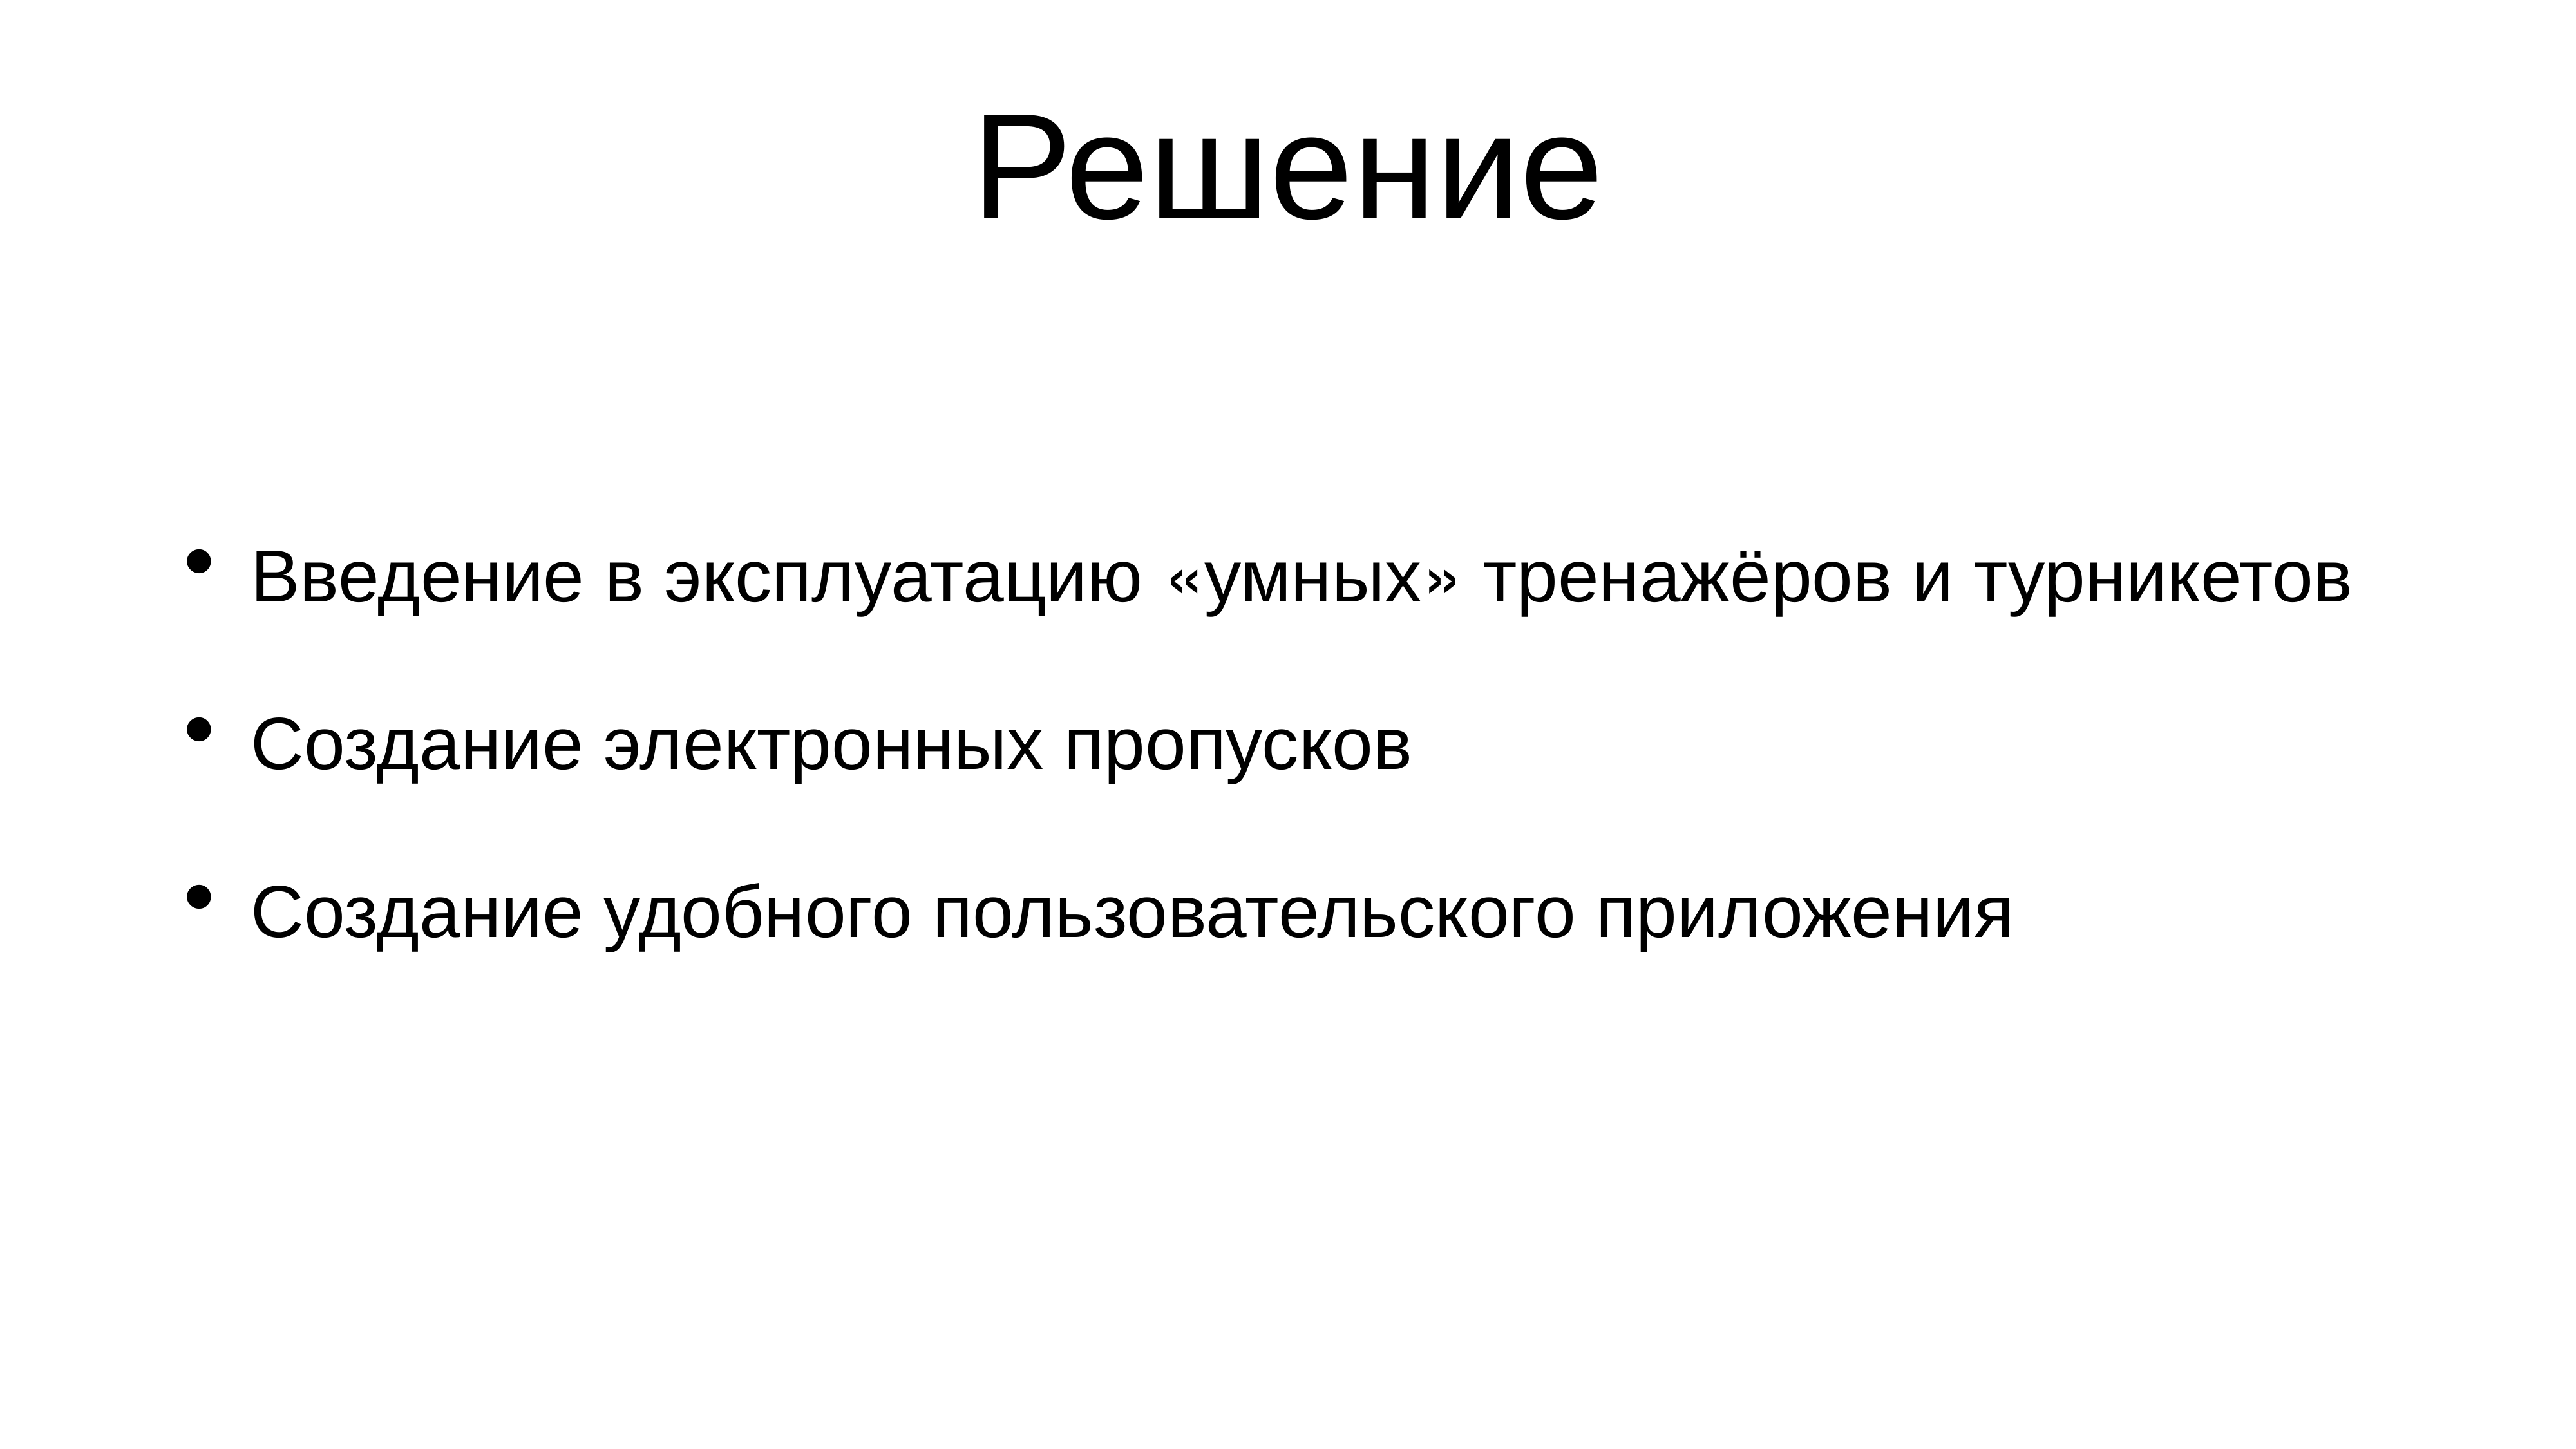

# Решение
Введение в эксплуатацию «умных» тренажёров и турникетов
Создание электронных пропусков
Создание удобного пользовательского приложения